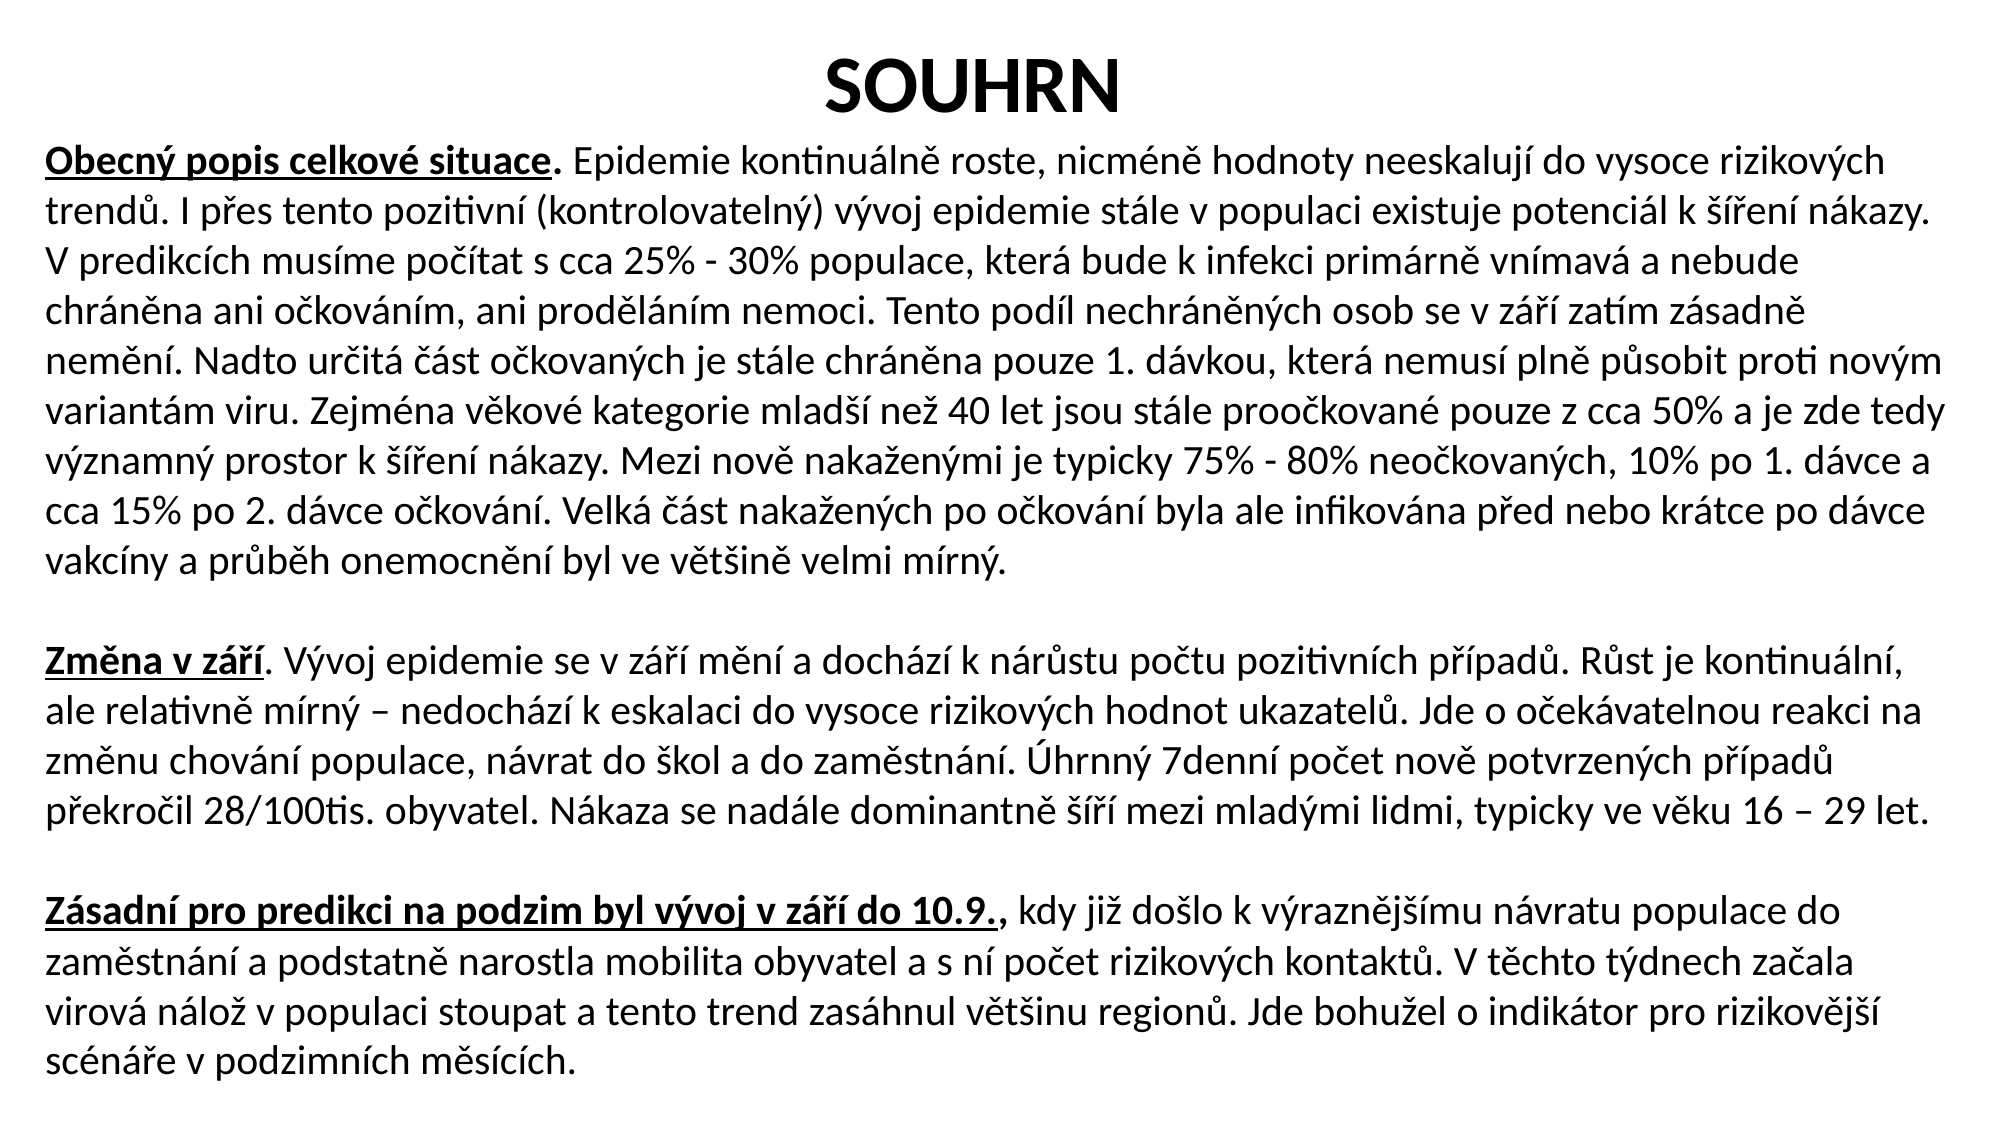

SOUHRN
Obecný popis celkové situace. Epidemie kontinuálně roste, nicméně hodnoty neeskalují do vysoce rizikových trendů. I přes tento pozitivní (kontrolovatelný) vývoj epidemie stále v populaci existuje potenciál k šíření nákazy. V predikcích musíme počítat s cca 25% - 30% populace, která bude k infekci primárně vnímavá a nebude chráněna ani očkováním, ani proděláním nemoci. Tento podíl nechráněných osob se v září zatím zásadně nemění. Nadto určitá část očkovaných je stále chráněna pouze 1. dávkou, která nemusí plně působit proti novým variantám viru. Zejména věkové kategorie mladší než 40 let jsou stále proočkované pouze z cca 50% a je zde tedy významný prostor k šíření nákazy. Mezi nově nakaženými je typicky 75% - 80% neočkovaných, 10% po 1. dávce a cca 15% po 2. dávce očkování. Velká část nakažených po očkování byla ale infikována před nebo krátce po dávce vakcíny a průběh onemocnění byl ve většině velmi mírný.

Změna v září. Vývoj epidemie se v září mění a dochází k nárůstu počtu pozitivních případů. Růst je kontinuální, ale relativně mírný – nedochází k eskalaci do vysoce rizikových hodnot ukazatelů. Jde o očekávatelnou reakci na změnu chování populace, návrat do škol a do zaměstnání. Úhrnný 7denní počet nově potvrzených případů překročil 28/100tis. obyvatel. Nákaza se nadále dominantně šíří mezi mladými lidmi, typicky ve věku 16 – 29 let.

Zásadní pro predikci na podzim byl vývoj v září do 10.9., kdy již došlo k výraznějšímu návratu populace do zaměstnání a podstatně narostla mobilita obyvatel a s ní počet rizikových kontaktů. V těchto týdnech začala virová nálož v populaci stoupat a tento trend zasáhnul většinu regionů. Jde bohužel o indikátor pro rizikovější scénáře v podzimních měsících.